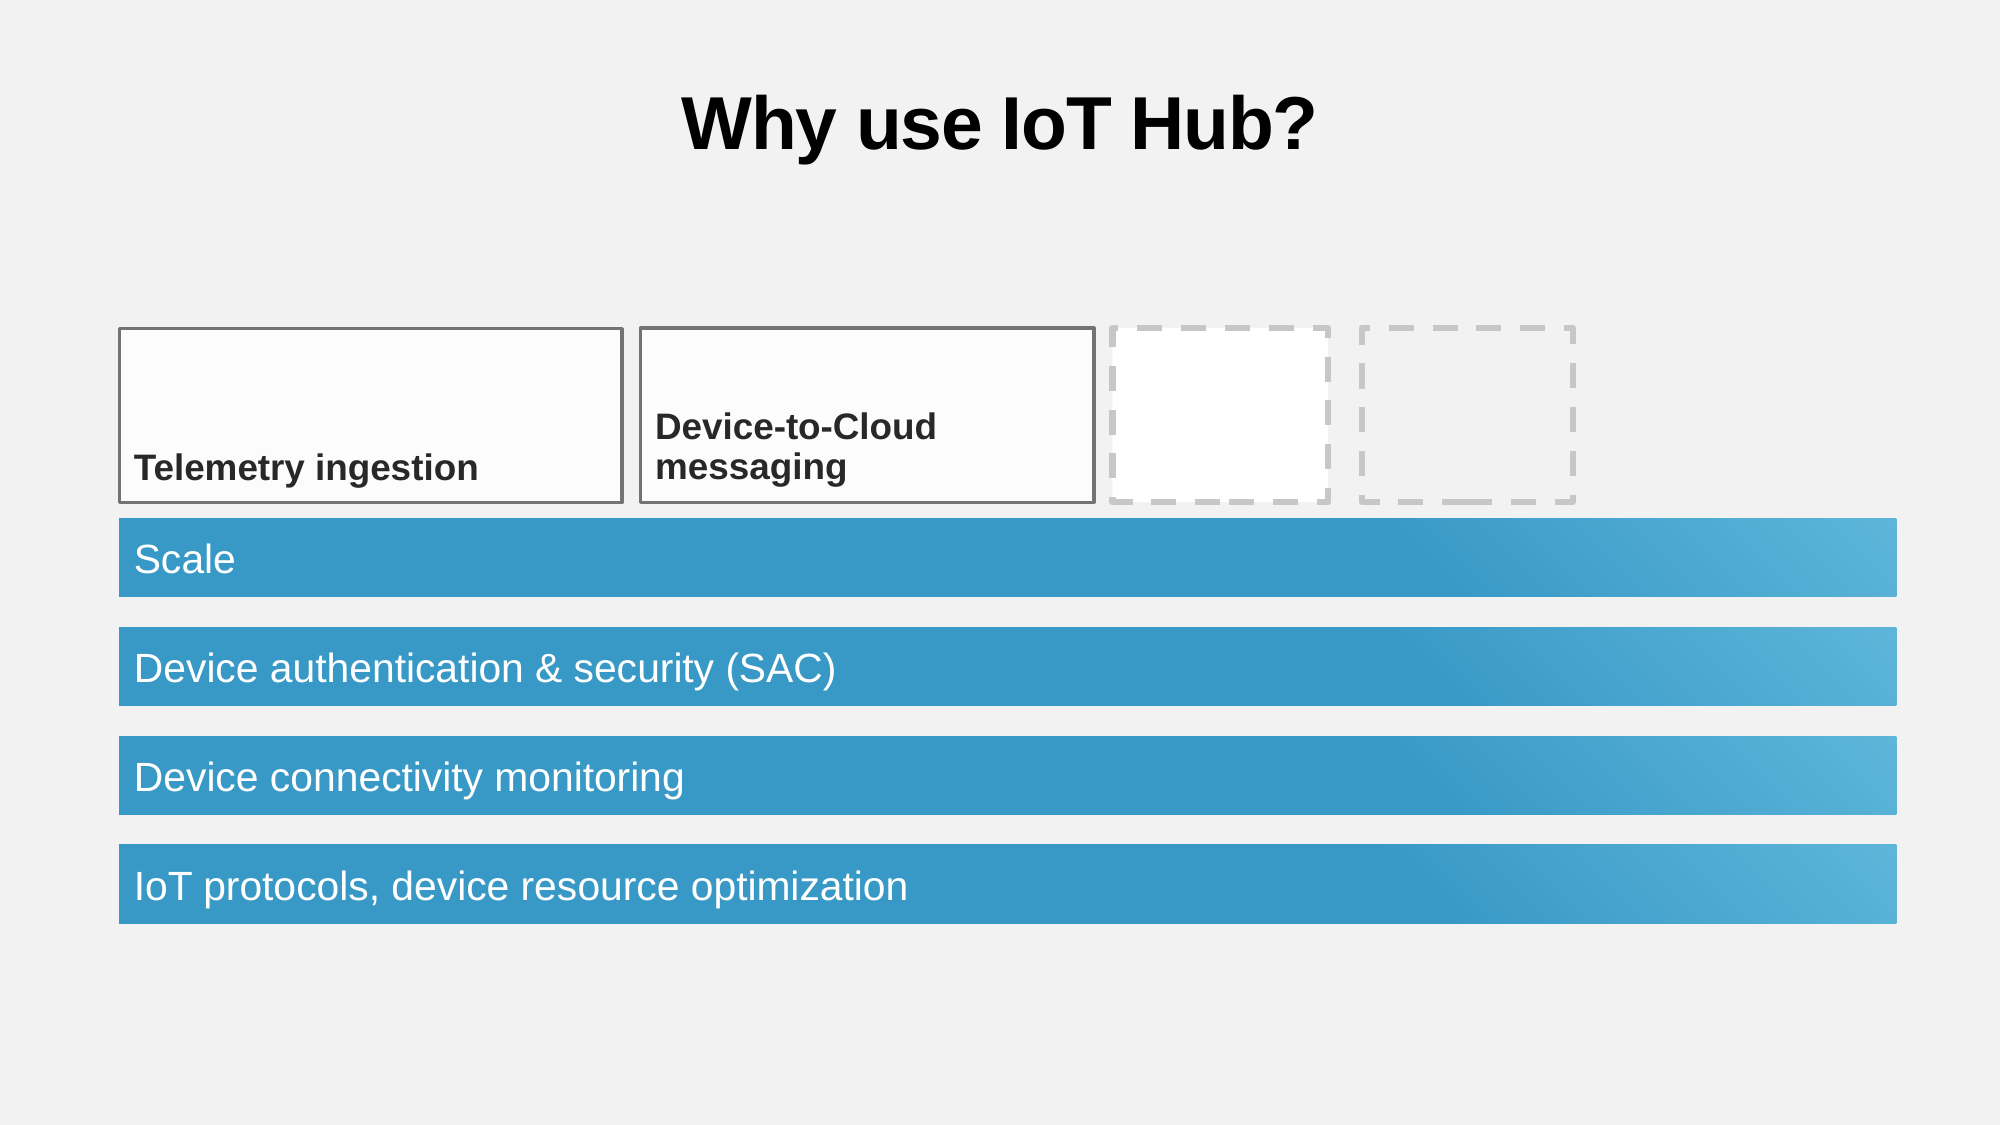

# Why use IoT Hub?
Device-to-Cloud messaging

Telemetry ingestion
Scale
Device authentication & security (SAC)
Device connectivity monitoring
IoT protocols, device resource optimization